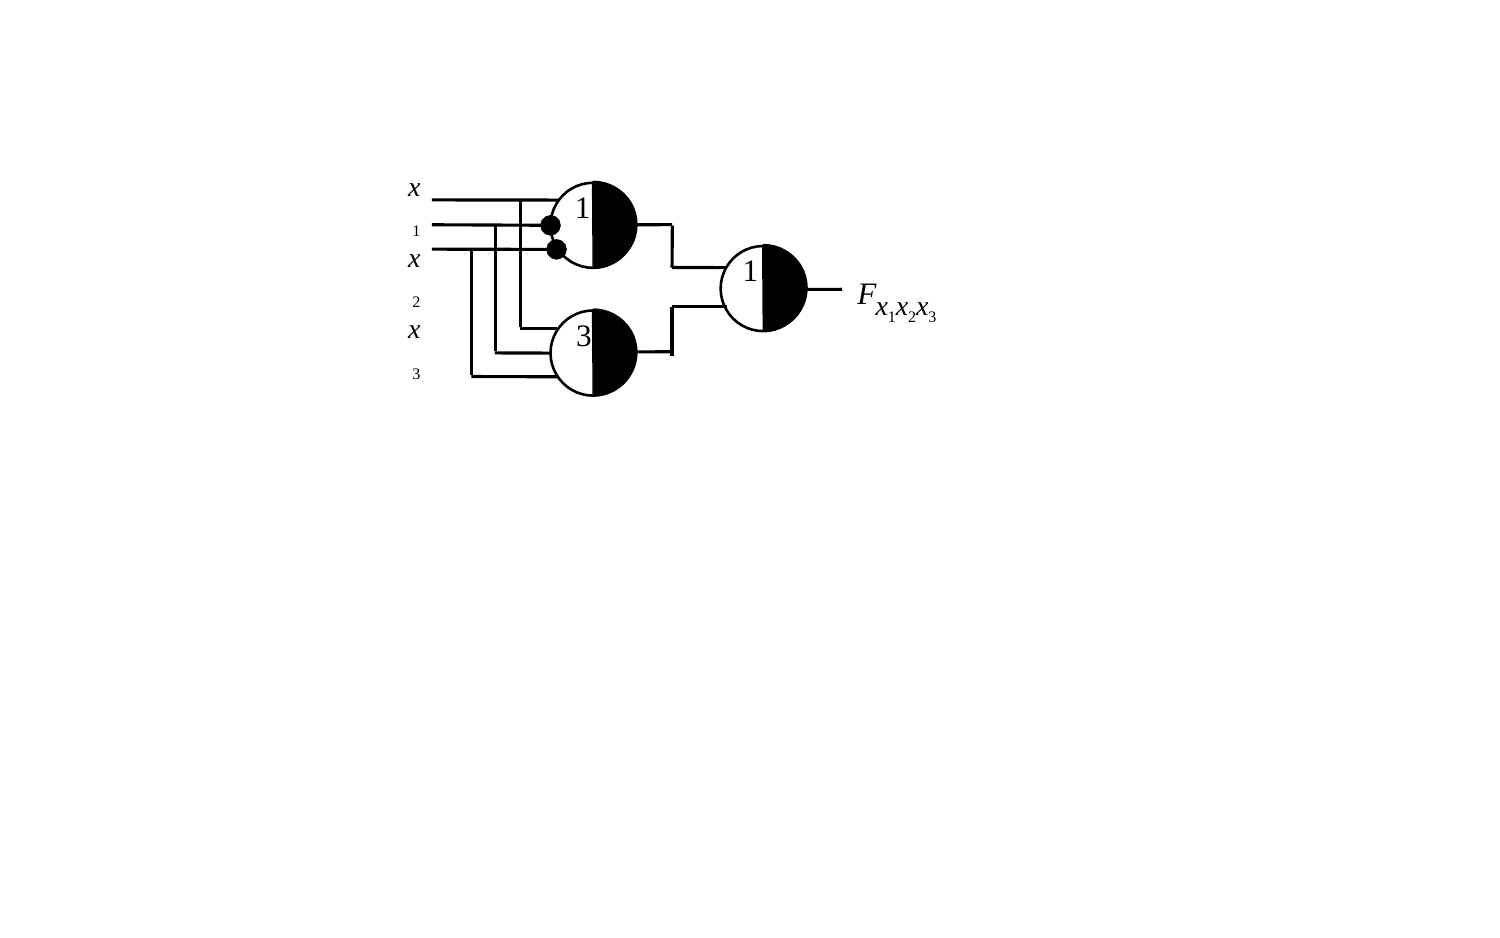

x1
x2
x3
1

1

F
x1x2x3
3